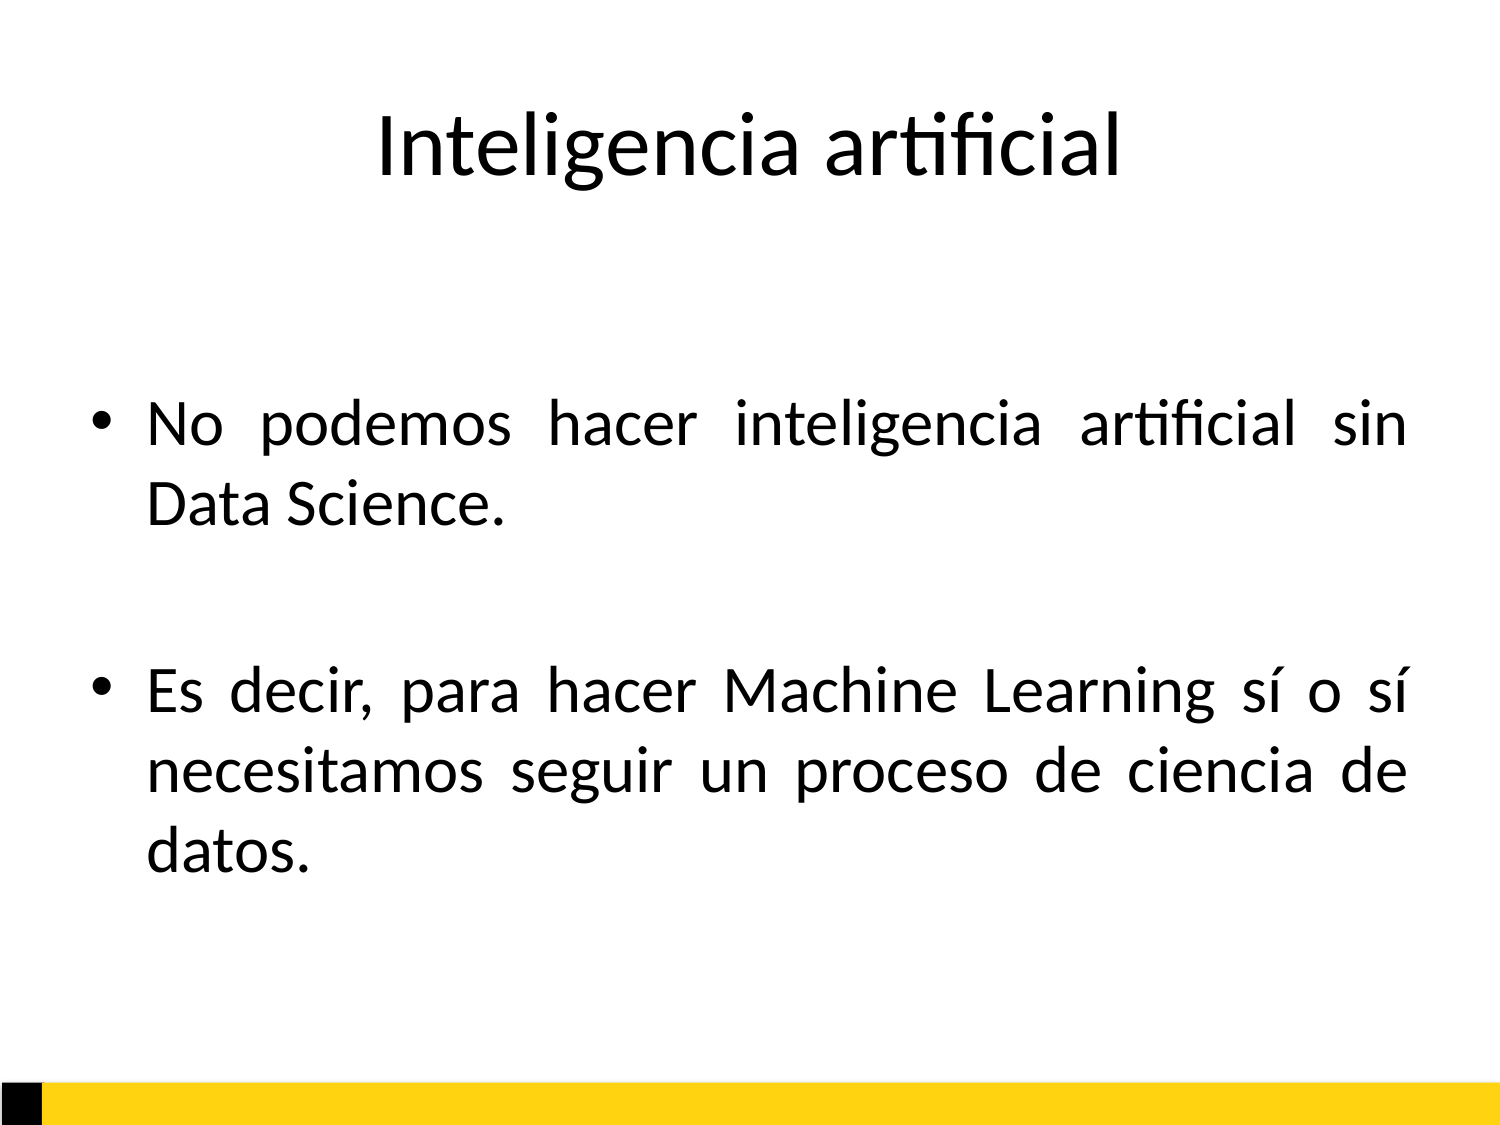

# Inteligencia artificial

No podemos hacer inteligencia artificial sin Data Science.

Es decir, para hacer Machine Learning sí o sí necesitamos seguir un proceso de ciencia de datos.